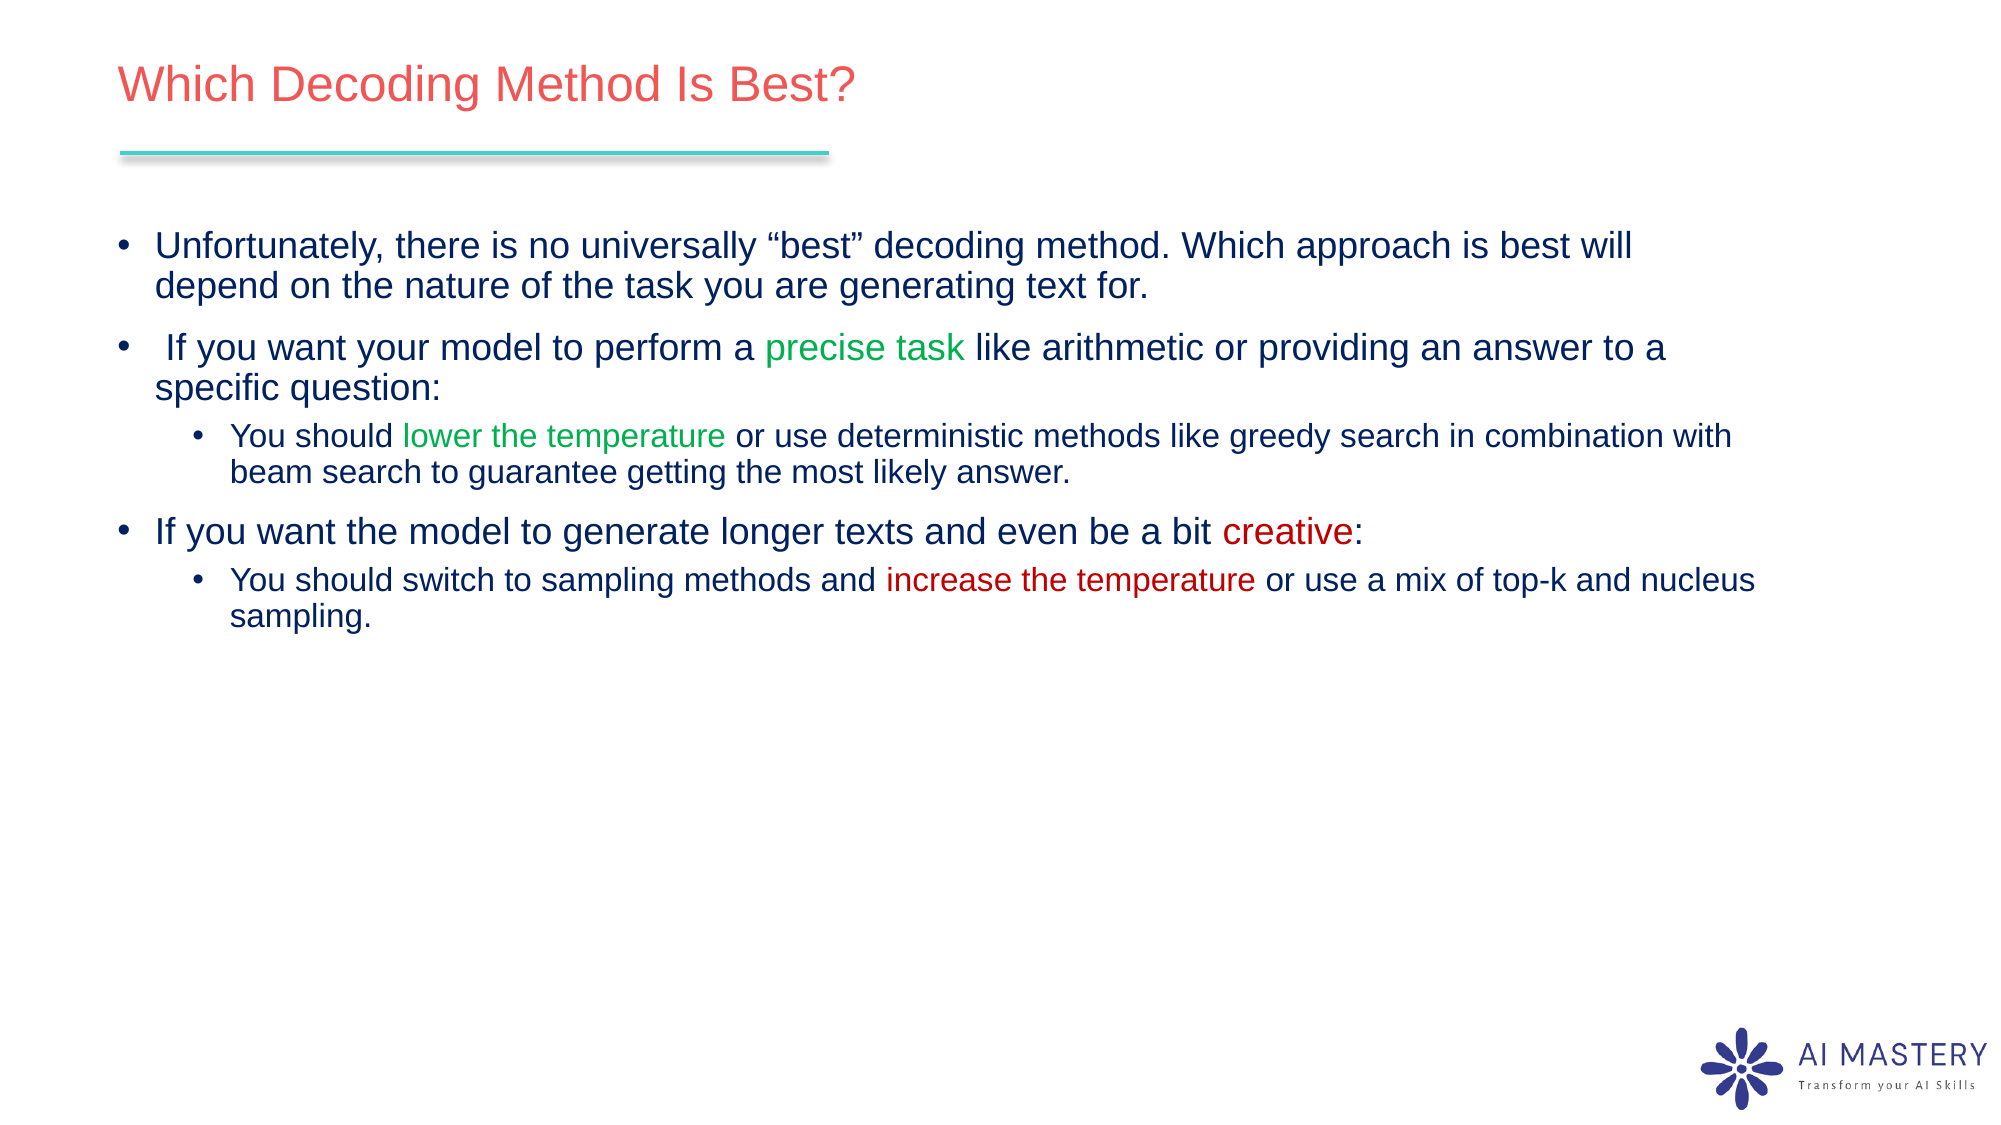

# Which Decoding Method Is Best?
Unfortunately, there is no universally “best” decoding method. Which approach is best will depend on the nature of the task you are generating text for.
 If you want your model to perform a precise task like arithmetic or providing an answer to a specific question:
You should lower the temperature or use deterministic methods like greedy search in combination with beam search to guarantee getting the most likely answer.
If you want the model to generate longer texts and even be a bit creative:
You should switch to sampling methods and increase the temperature or use a mix of top-k and nucleus sampling.